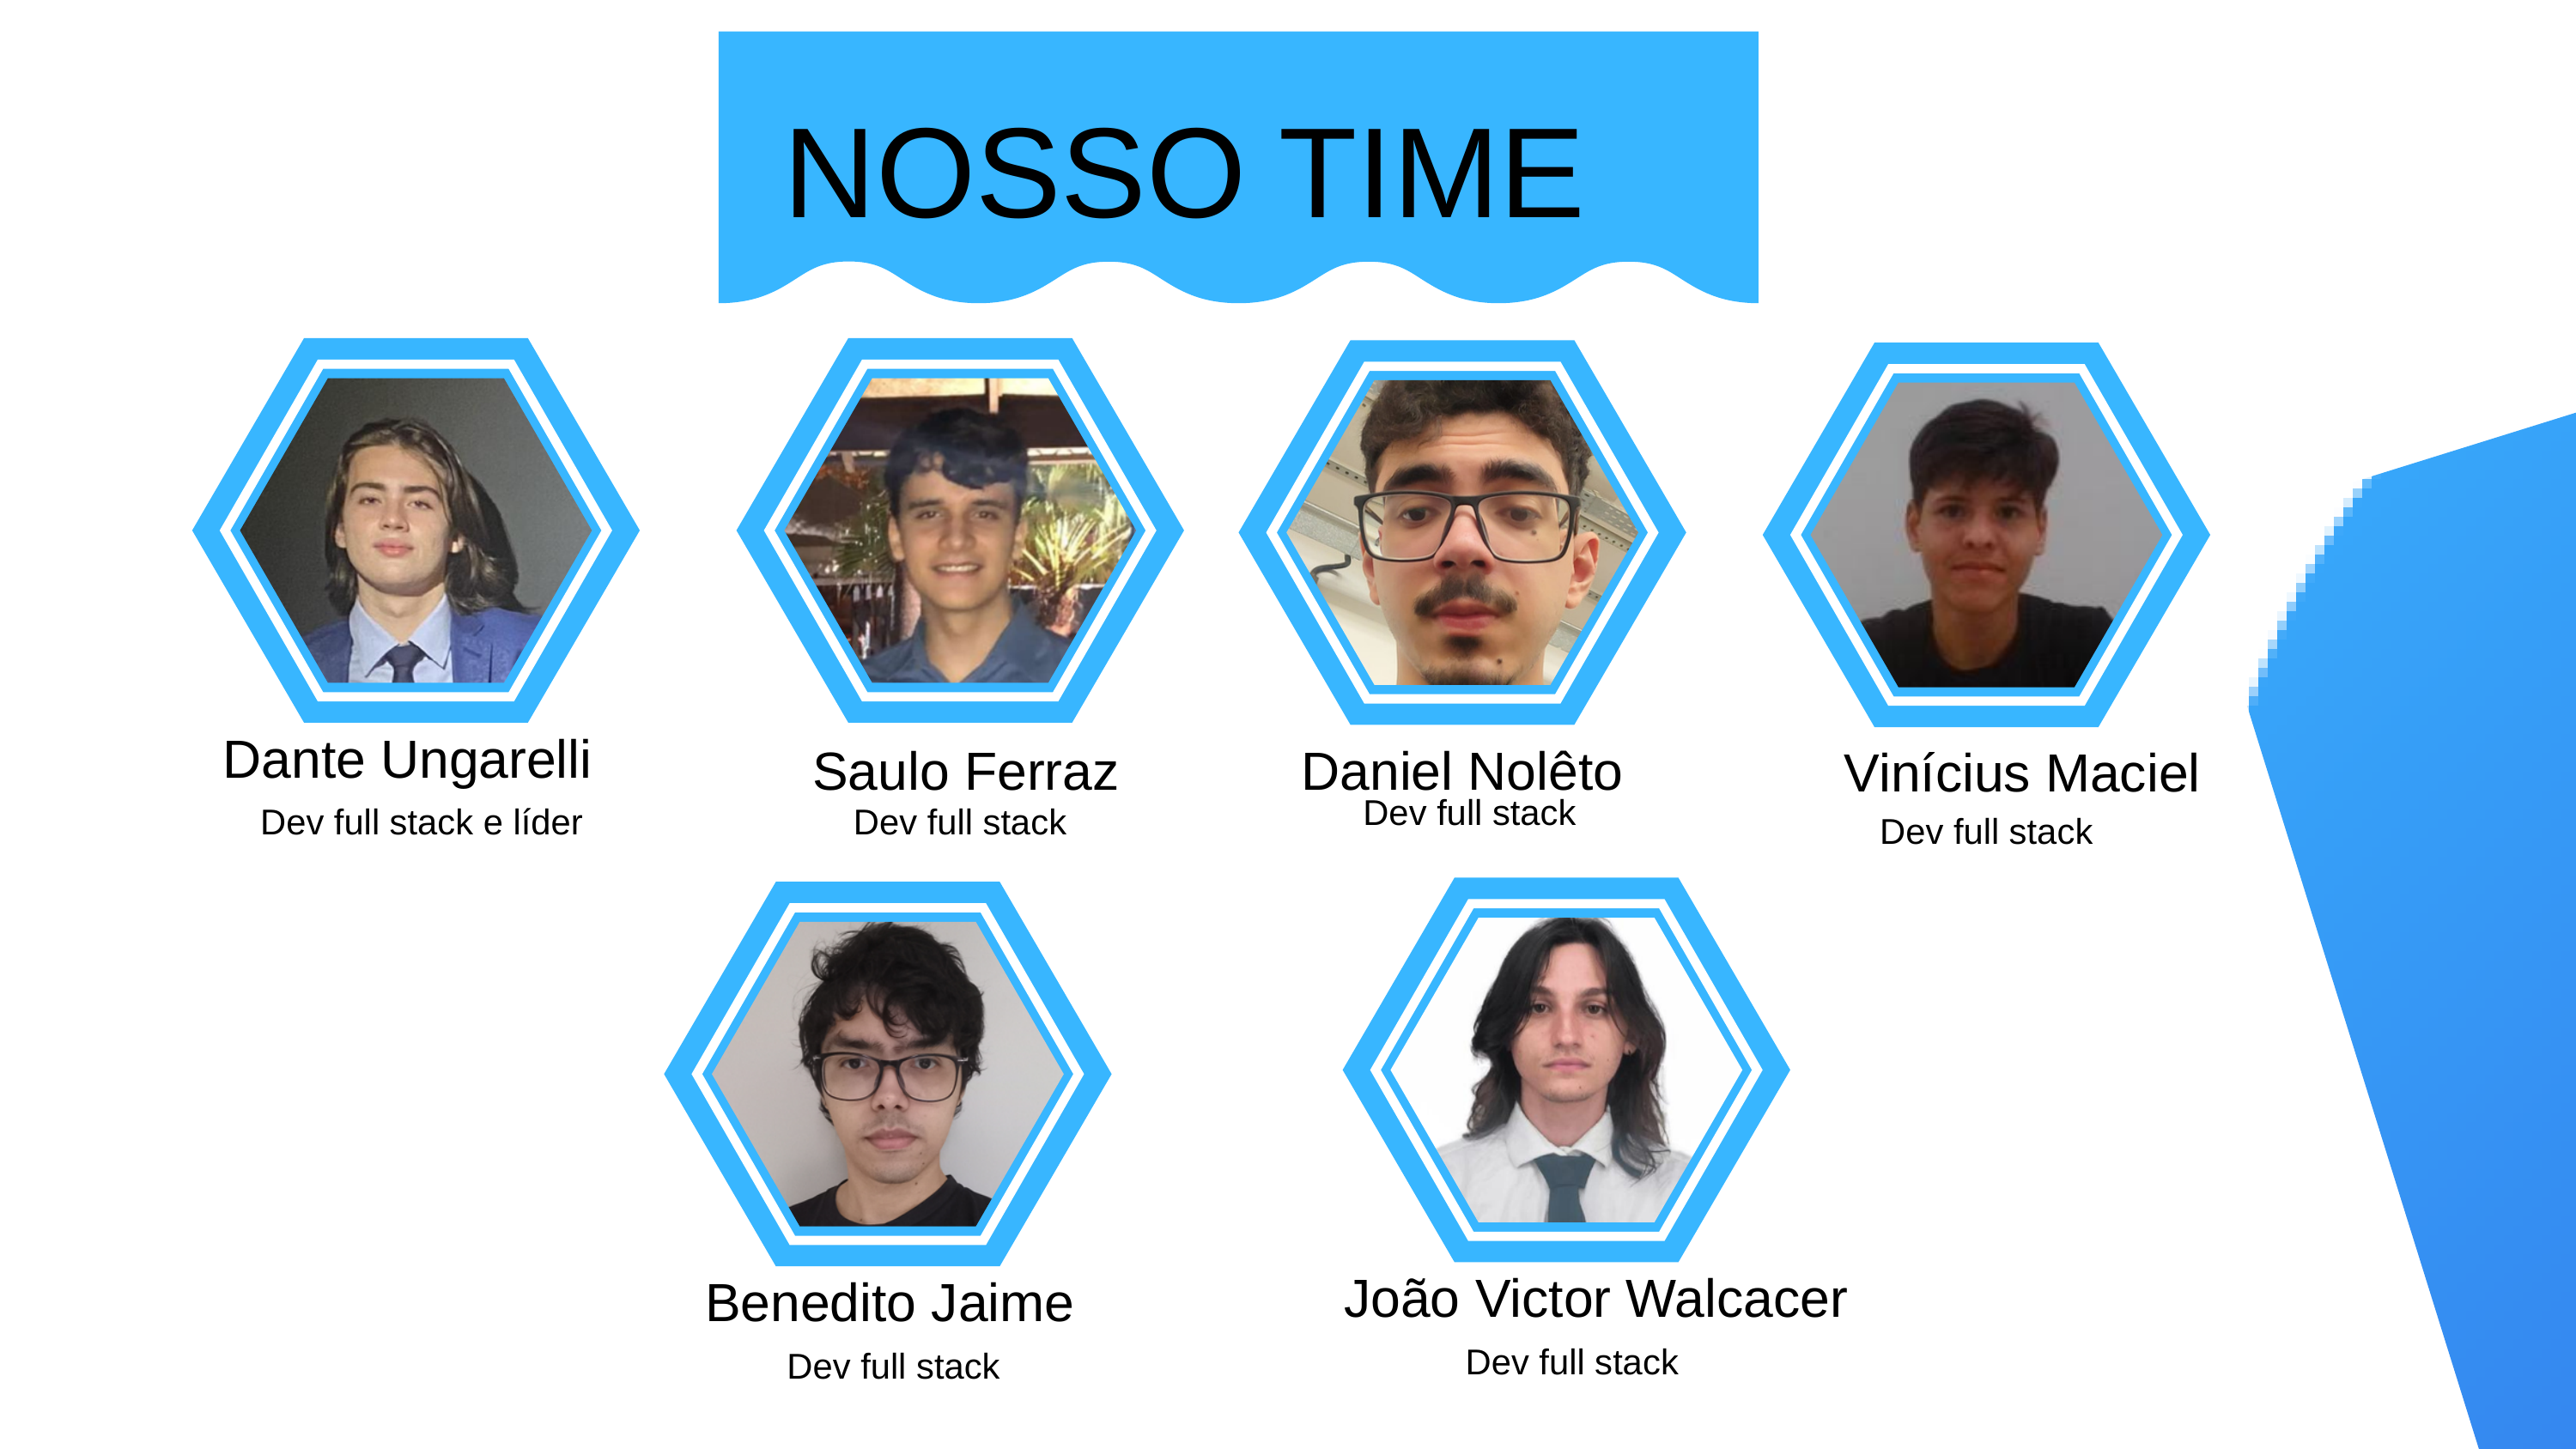

NOSSO TIME

Dante Ungarelli
Saulo Ferraz
Daniel Nolêto
Vinícius Maciel
Dev full stack
Dev full stack e líder
Dev full stack
Dev full stack

João Victor Walcacer
Benedito Jaime
Dev full stack
Dev full stack